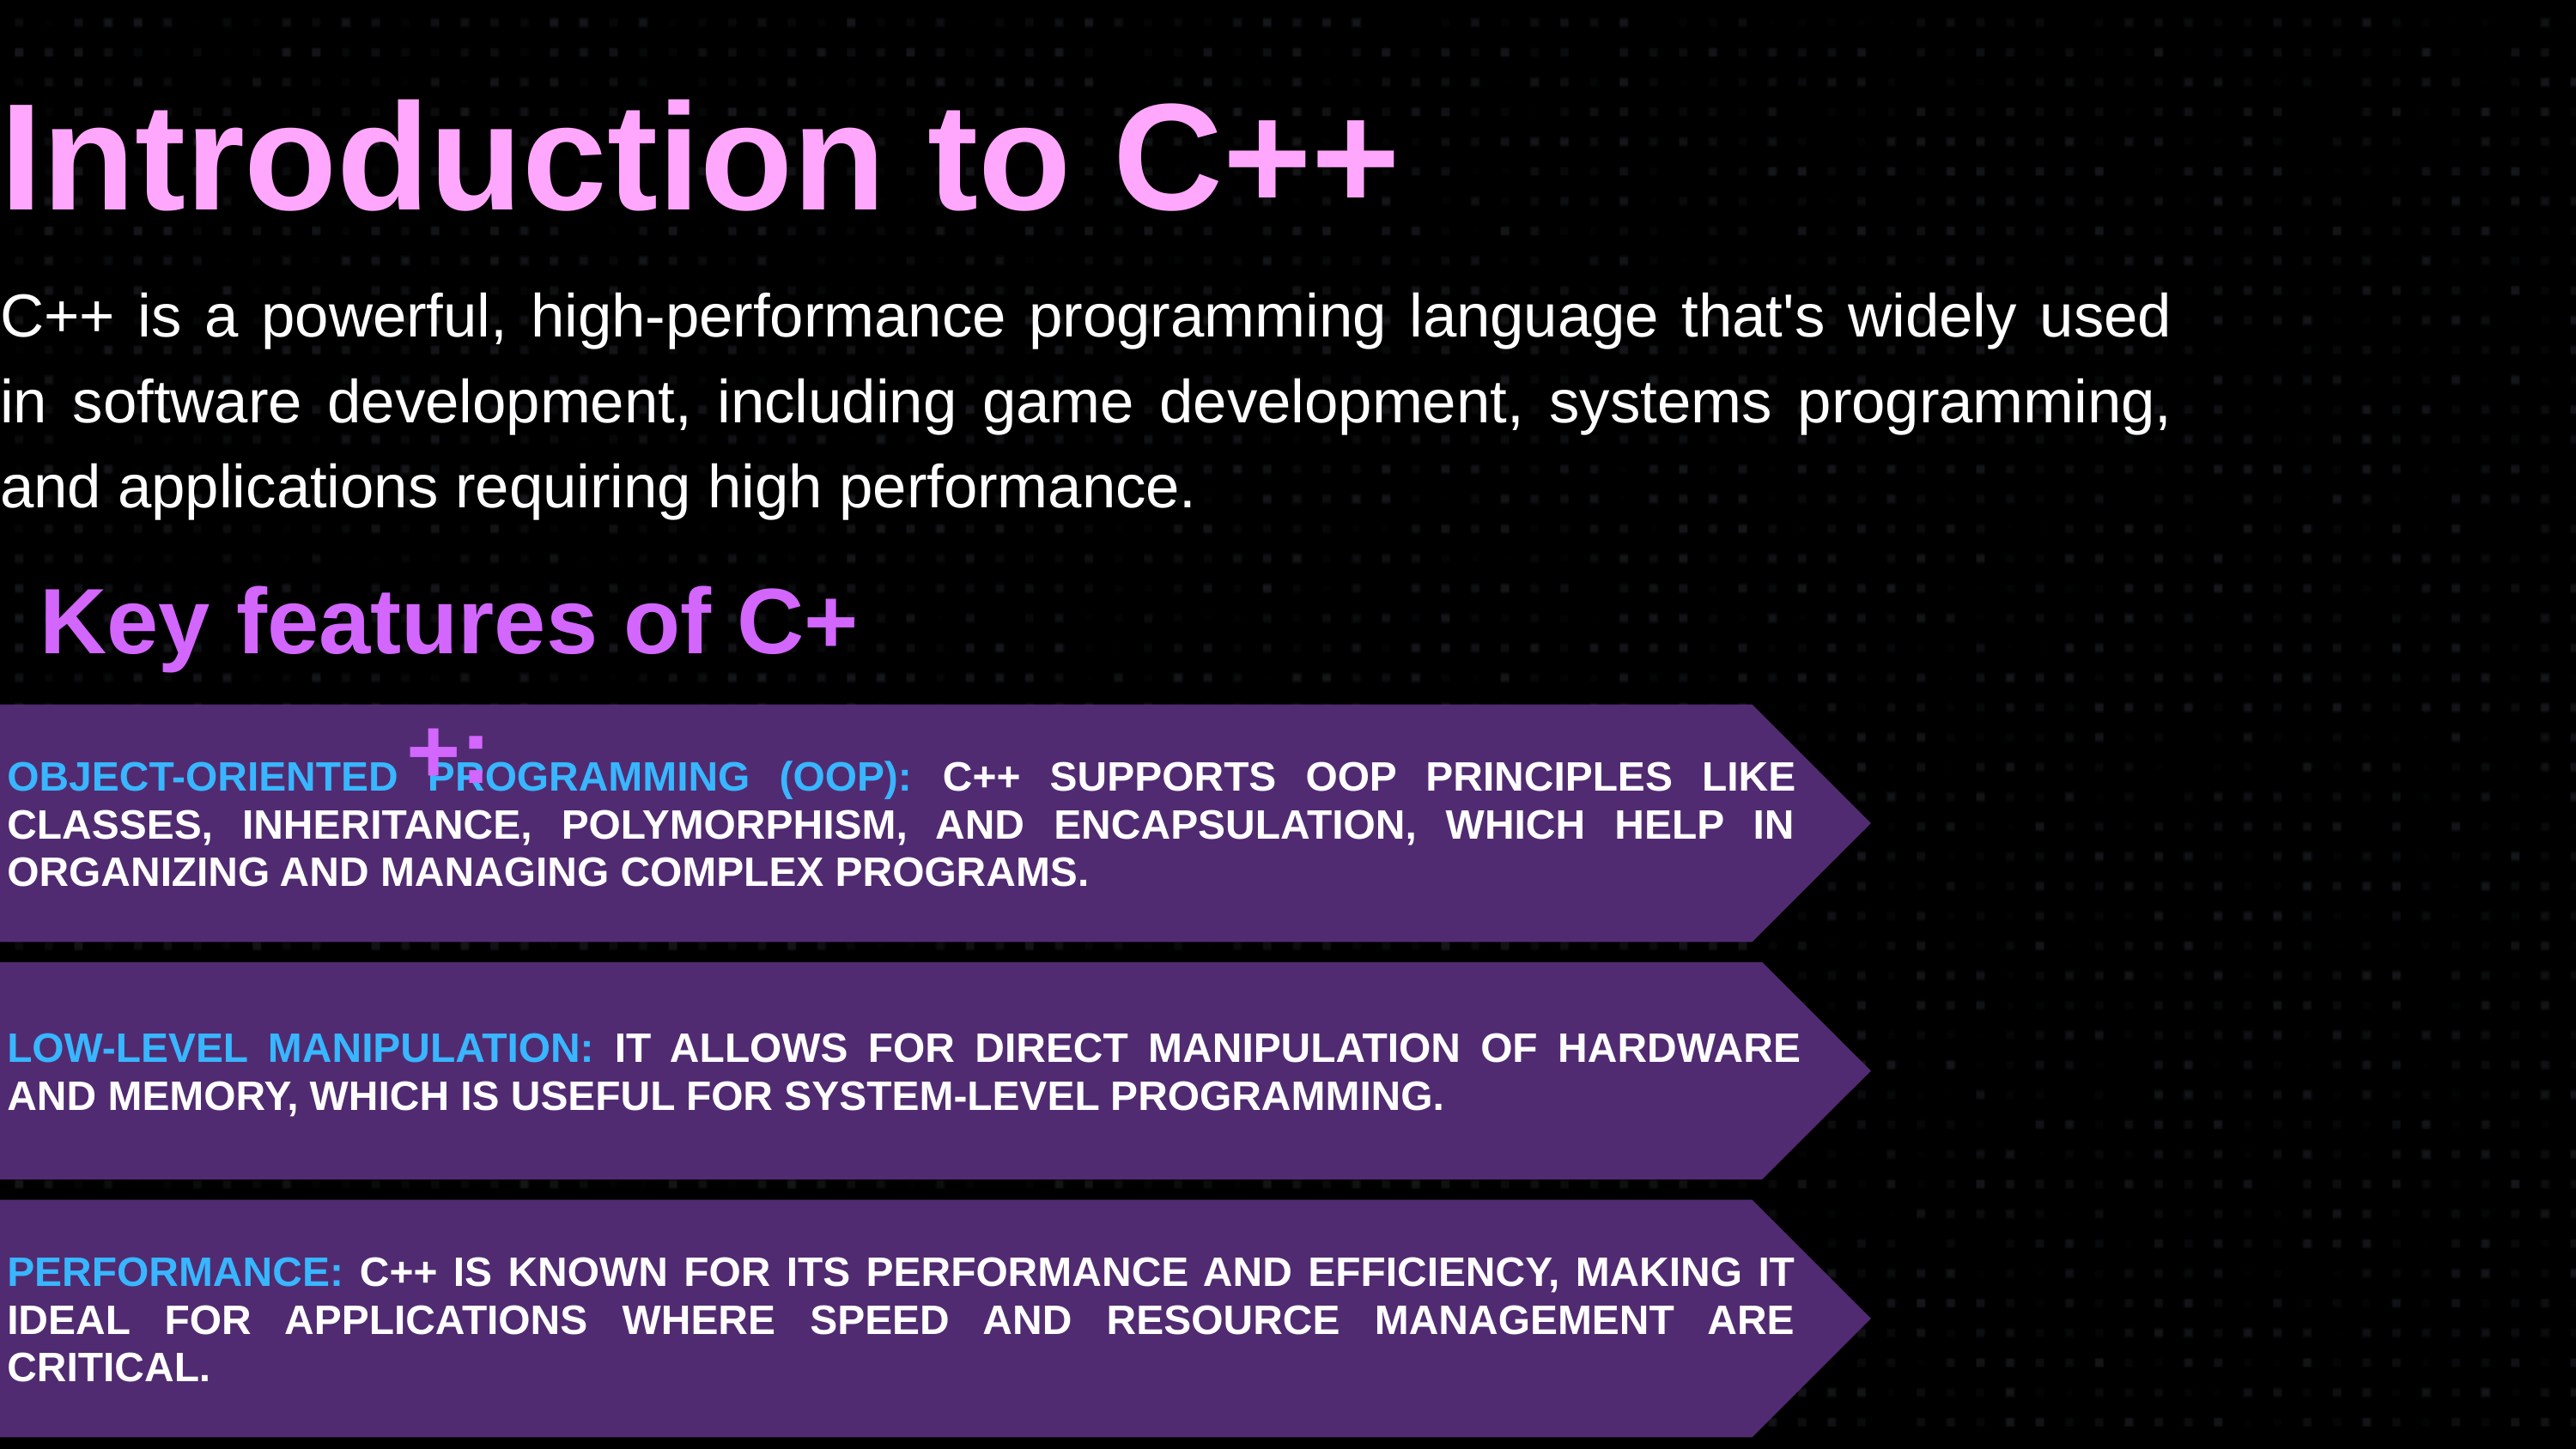

Introduction to C++
C++ is a powerful, high-performance programming language that's widely used in software development, including game development, systems programming, and applications requiring high performance.
Key features of C++:

OBJECT-ORIENTED PROGRAMMING (OOP): C++ SUPPORTS OOP PRINCIPLES LIKE CLASSES, INHERITANCE, POLYMORPHISM, AND ENCAPSULATION, WHICH HELP IN ORGANIZING AND MANAGING COMPLEX PROGRAMS.

LOW-LEVEL MANIPULATION: IT ALLOWS FOR DIRECT MANIPULATION OF HARDWARE AND MEMORY, WHICH IS USEFUL FOR SYSTEM-LEVEL PROGRAMMING.

PERFORMANCE: C++ IS KNOWN FOR ITS PERFORMANCE AND EFFICIENCY, MAKING IT IDEAL FOR APPLICATIONS WHERE SPEED AND RESOURCE MANAGEMENT ARE CRITICAL.